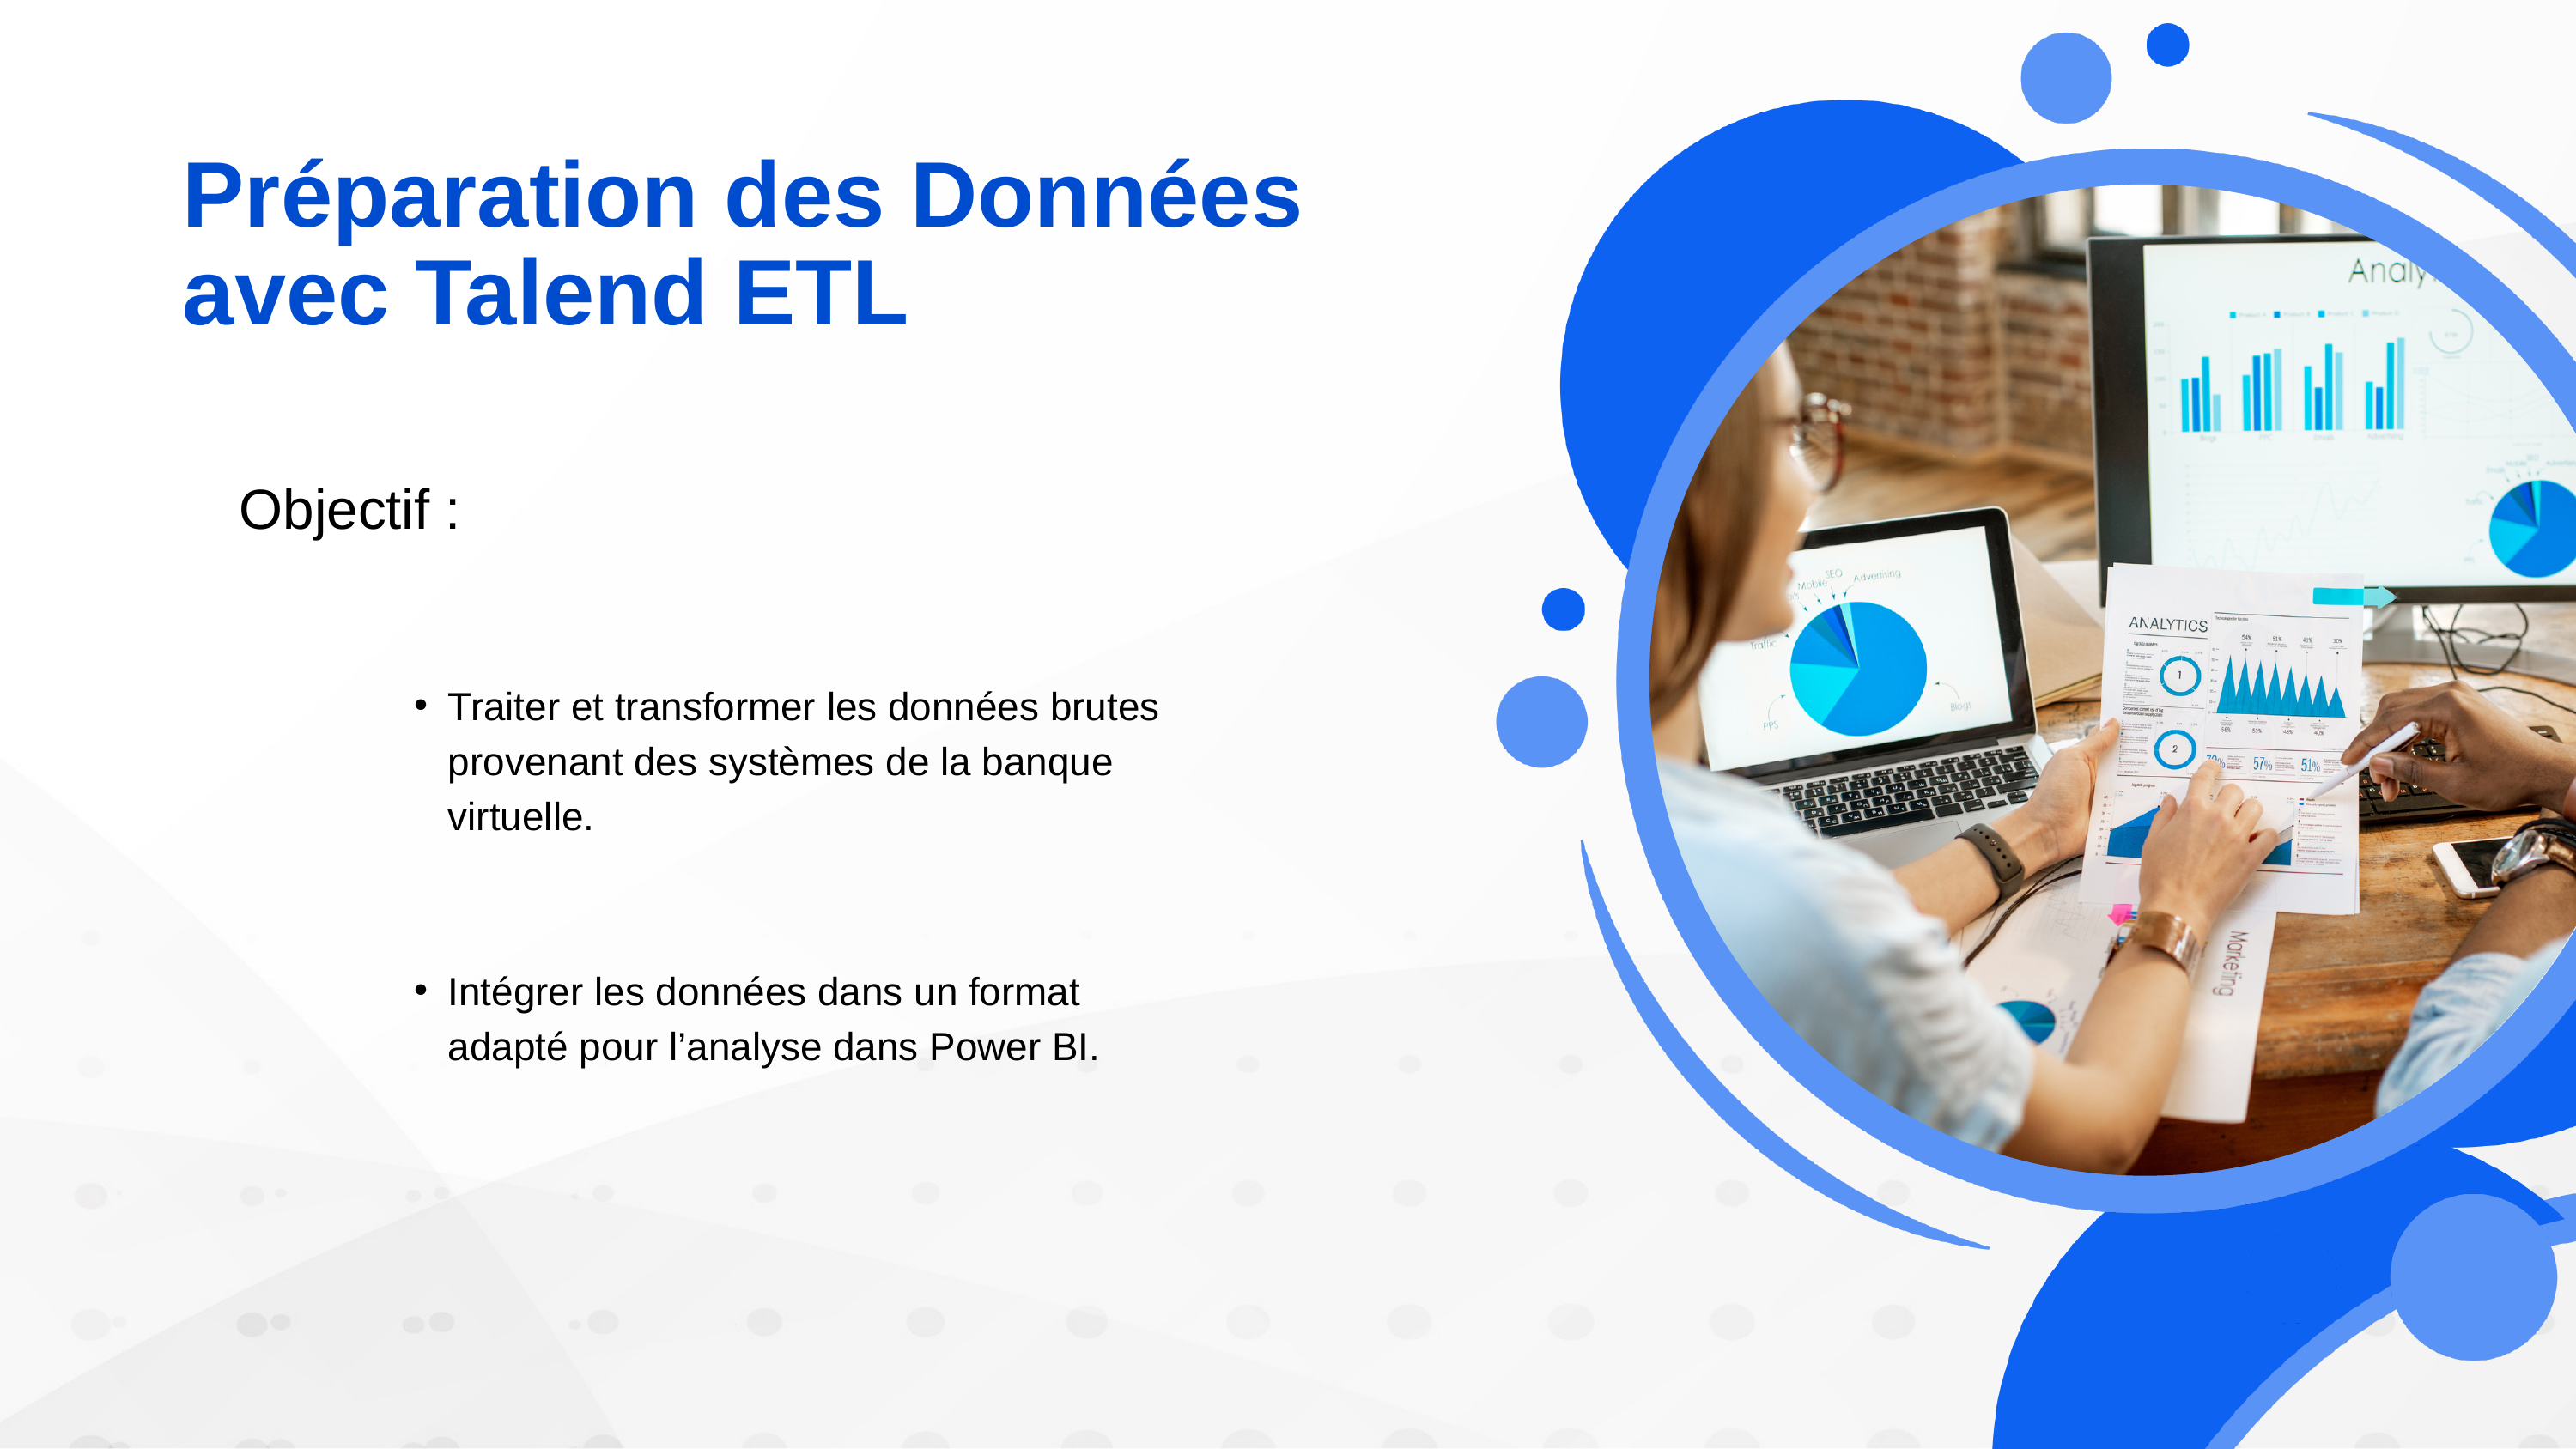

Préparation des Données avec Talend ETL

Objectif :
Traiter et transformer les données brutes provenant des systèmes de la banque virtuelle.
Intégrer les données dans un format adapté pour l’analyse dans Power BI.